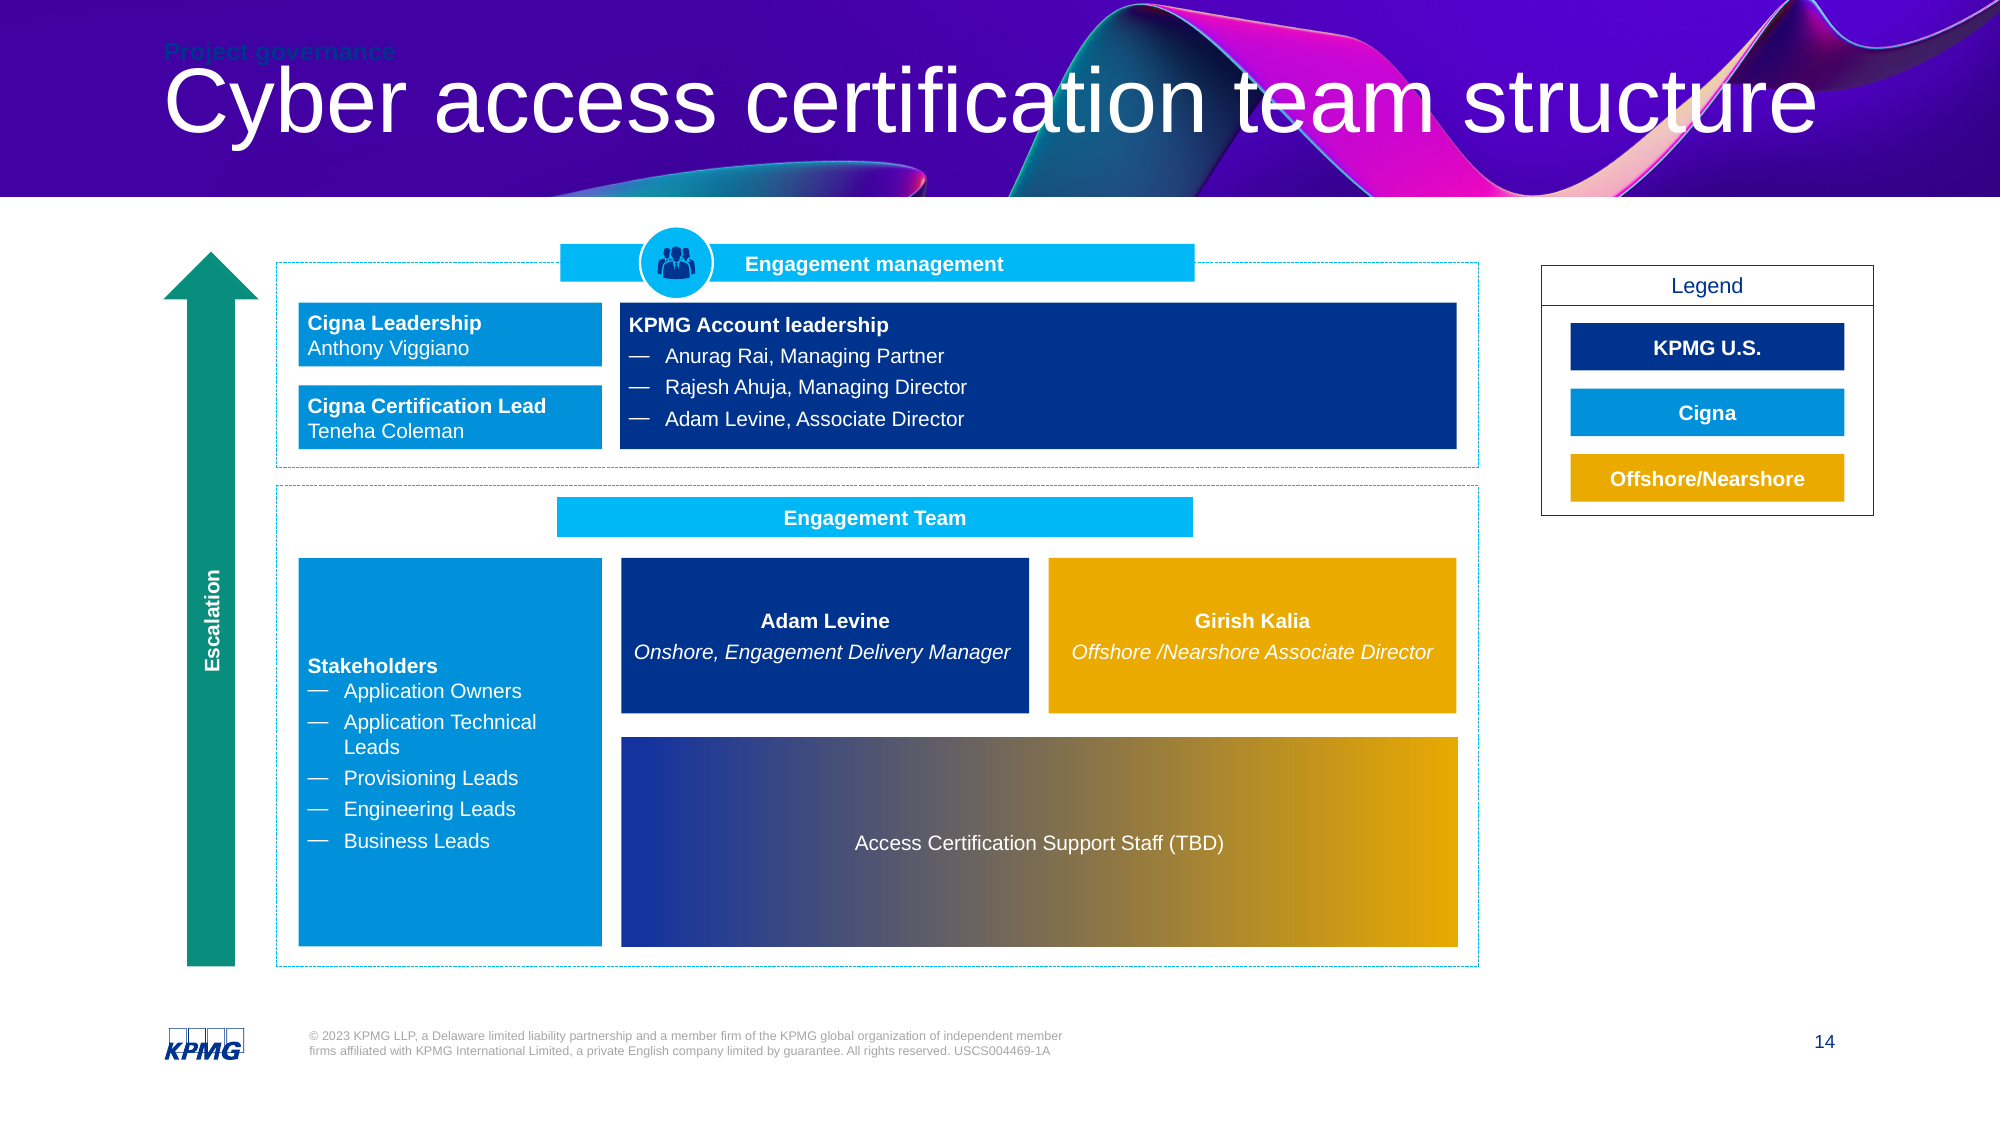

Project governance
# Cyber access certification team structure

Engagement management

| Legend |
| --- |
|  |
Cigna Leadership
Anthony Viggiano
KPMG Account leadership
Anurag Rai, Managing Partner
Rajesh Ahuja, Managing Director
Adam Levine, Associate Director
KPMG U.S.
Cigna Certification Lead
Teneha Coleman
Cigna
Offshore/Nearshore

Engagement Team
Stakeholders
Application Owners
Application Technical Leads
Provisioning Leads
Engineering Leads
Business Leads
Adam Levine
Onshore, Engagement Delivery Manager
Girish Kalia
Offshore /Nearshore Associate Director
Access Certification Support Staff (TBD)

Escalation